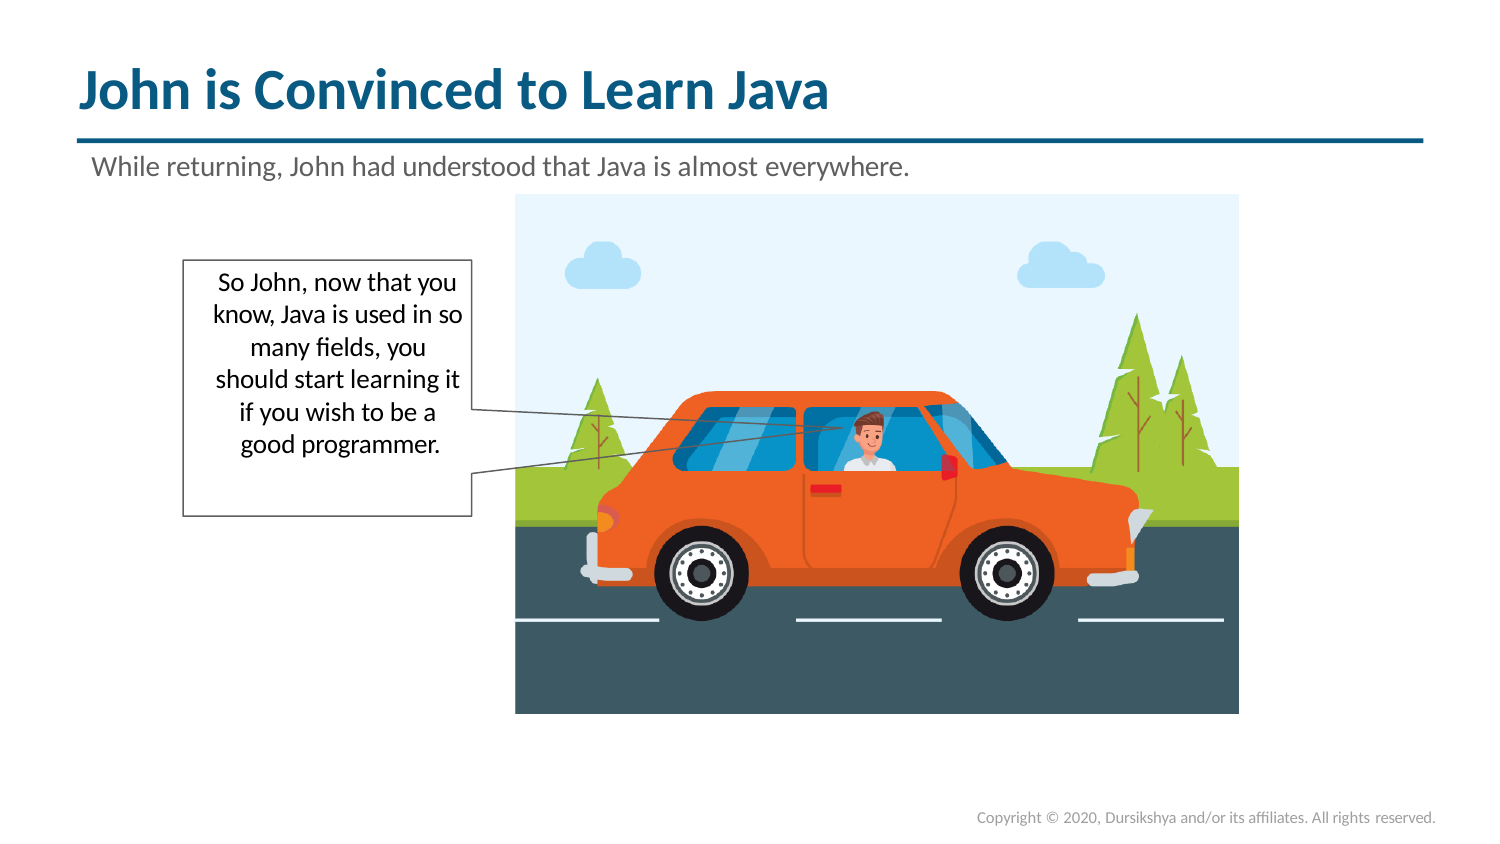

# John is Convinced to Learn Java

While returning, John had understood that Java is almost everywhere.

So John, now that you  know, Java is used in so  many fields, you  should start learning it  if you wish to be a  good programmer.
Copyright © 2020, Dursikshya and/or its affiliates. All rights reserved.